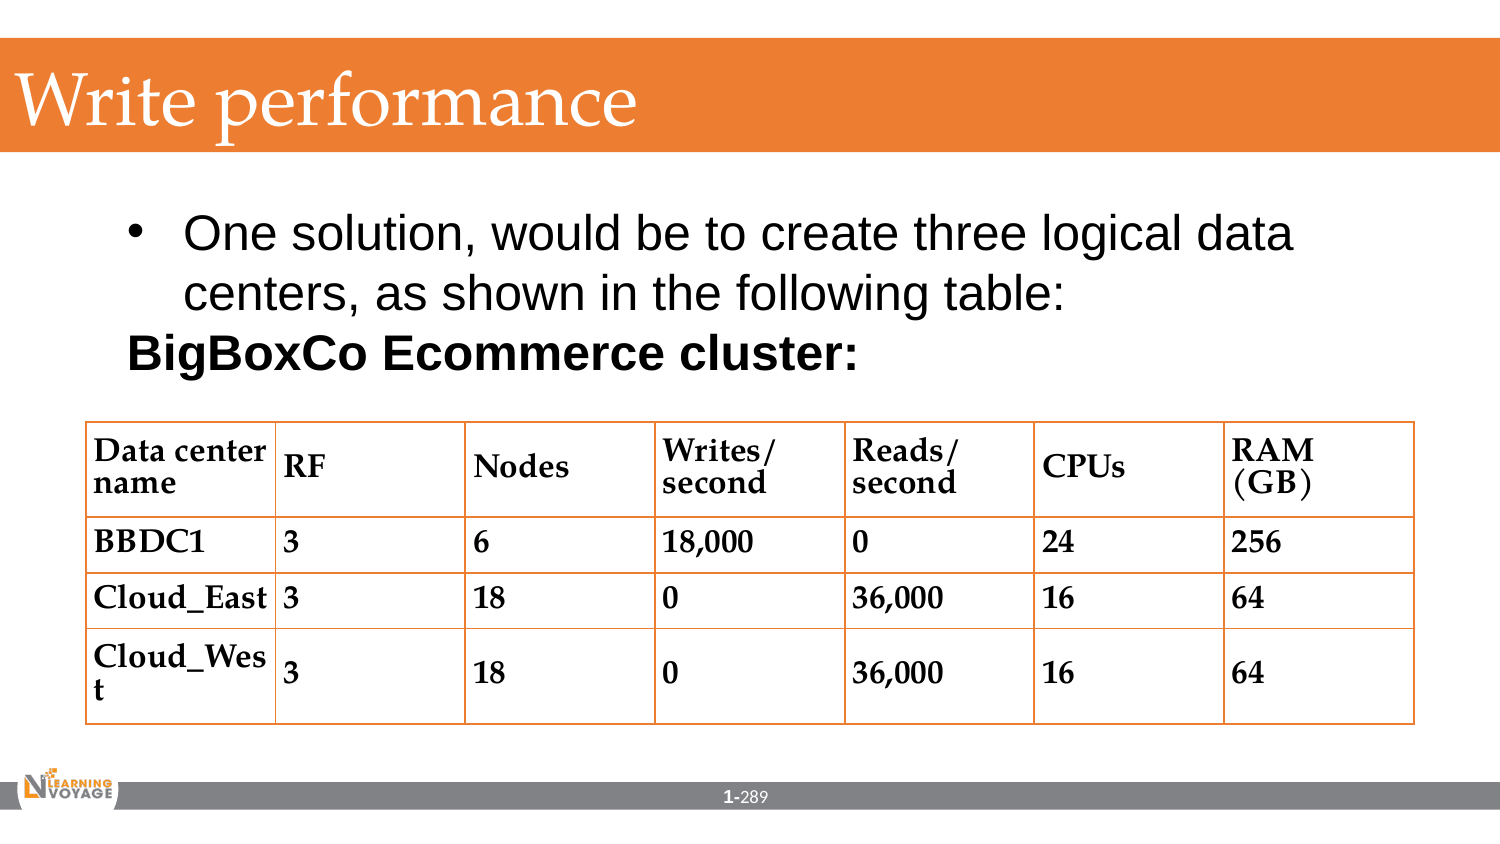

Write performance
One solution, would be to create three logical data centers, as shown in the following table:
BigBoxCo Ecommerce cluster:
| Data center name | RF | Nodes | Writes/ second | Reads/ second | CPUs | RAM (GB) |
| --- | --- | --- | --- | --- | --- | --- |
| BBDC1 | 3 | 6 | 18,000 | 0 | 24 | 256 |
| Cloud\_East | 3 | 18 | 0 | 36,000 | 16 | 64 |
| Cloud\_West | 3 | 18 | 0 | 36,000 | 16 | 64 |
1-289